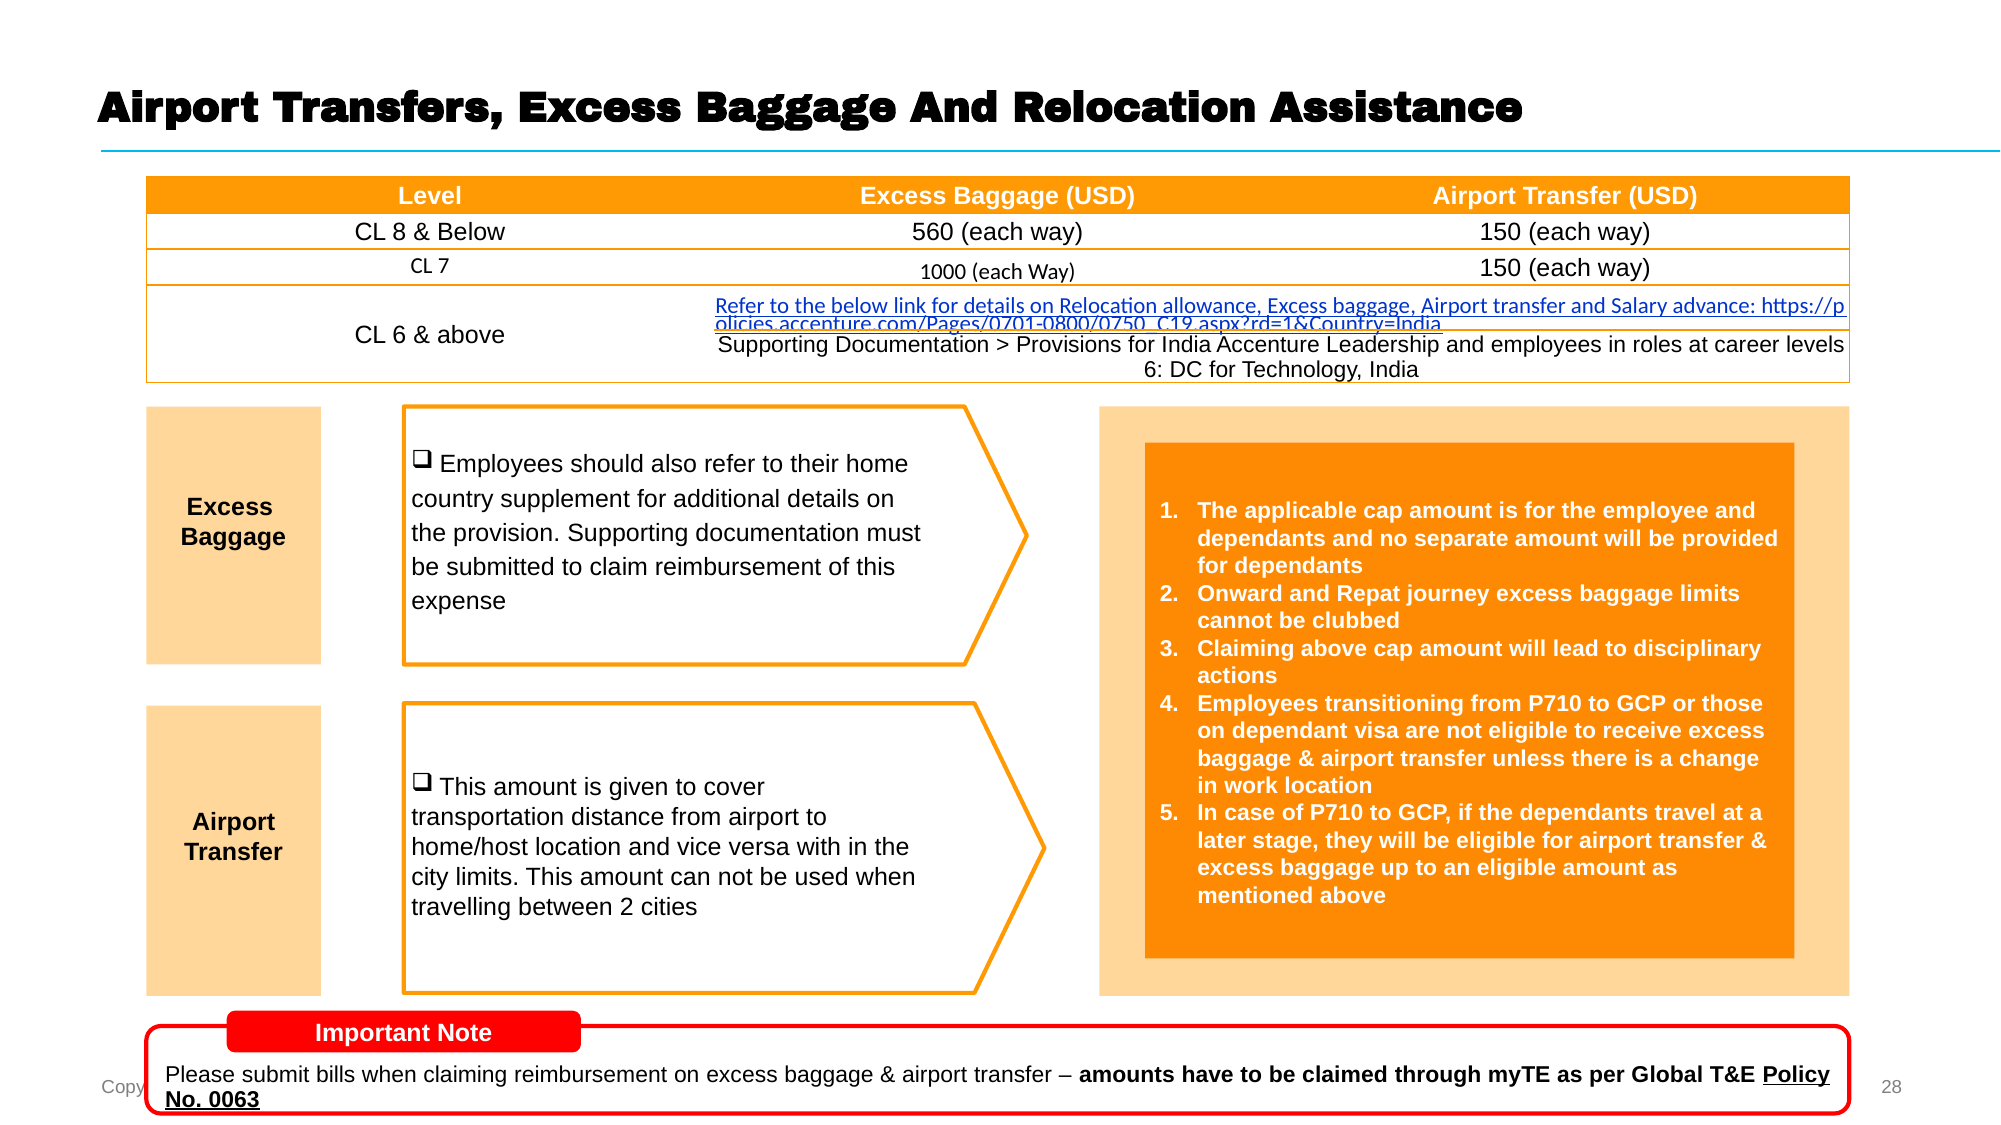

Airport Transfers, Excess Baggage And Relocation Assistance
| Level | Excess Baggage (USD) | Airport Transfer (USD) |
| --- | --- | --- |
| CL 8 & Below | 560 (each way) | 150 (each way) |
| CL 7 | 1000 (each Way) | 150 (each way) |
| CL 6 & above | Refer to the below link for details on Relocation allowance, Excess baggage, Airport transfer and Salary advance: https://policies.accenture.com/Pages/0701-0800/0750\_C19.aspx?rd=1&Country=India |  |
|  | Supporting Documentation > Provisions for India Accenture Leadership and employees in roles at career levels 6: DC for Technology, India |  |
Excess
Baggage

Employees should also refer to their home
country supplement for additional details on
the provision. Supporting documentation must
be submitted to claim reimbursement of this
expense

This amount is given to cover
transportation distance from airport to
home/host location and vice versa with in the
city limits. This amount can not be used when
travelling between 2 cities

Airport
Transfer

The applicable cap amount is for the employee and dependants and no separate amount will be provided for dependants
Onward and Repat journey excess baggage limits cannot be clubbed
Claiming above cap amount will lead to disciplinary actions
Employees transitioning from P710 to GCP or those on dependant visa are not eligible to receive excess baggage & airport transfer unless there is a change in work location
In case of P710 to GCP, if the dependants travel at a later stage, they will be eligible for airport transfer & excess baggage up to an eligible amount as mentioned above

Important Note

Please submit bills when claiming reimbursement on excess baggage & airport transfer – amounts have to be claimed through myTE as per Global T&E Policy No. 0063